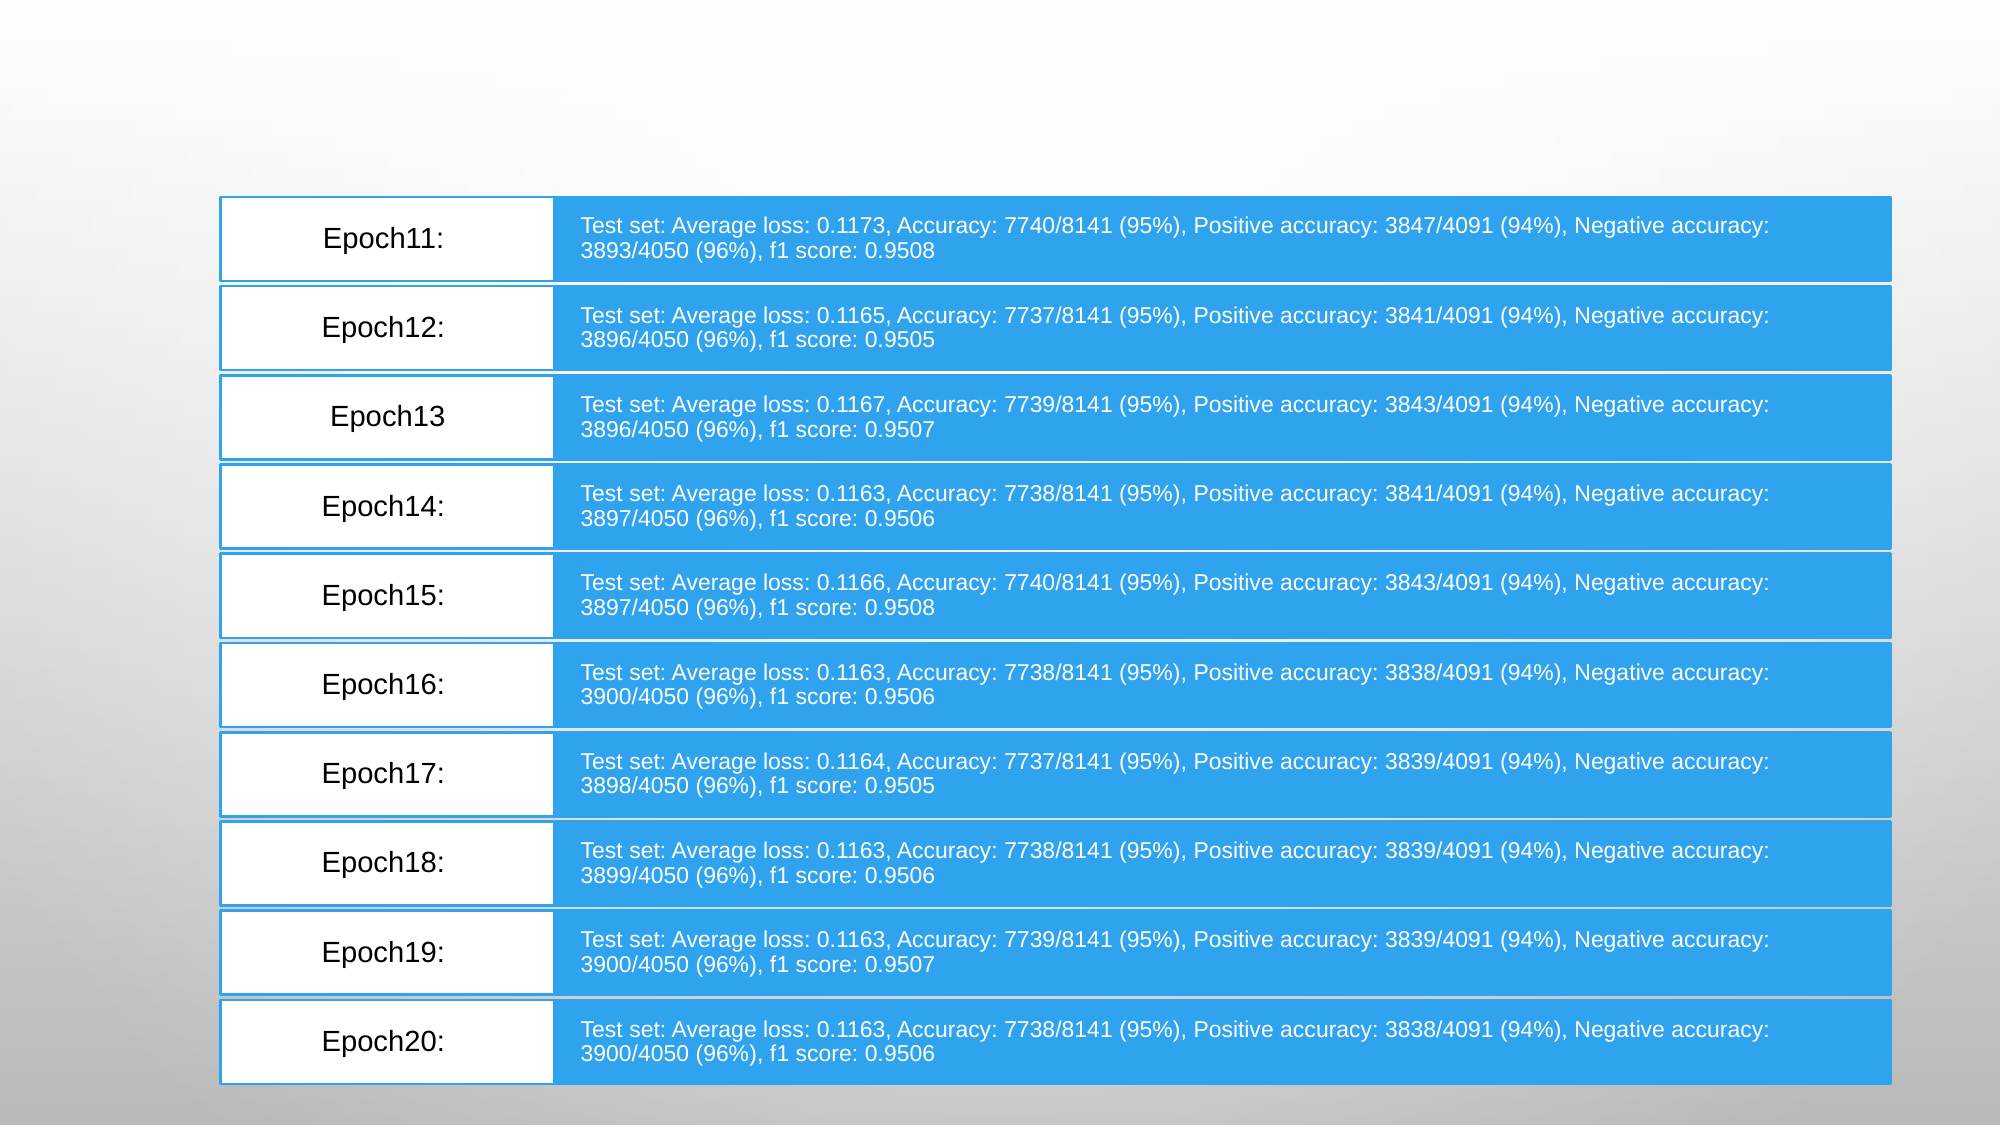

#
Test set: Average loss: 0.1173, Accuracy: 7740/8141 (95%), Positive accuracy: 3847/4091 (94%), Negative accuracy: 3893/4050 (96%), f1 score: 0.9508
Epoch11:
Test set: Average loss: 0.1165, Accuracy: 7737/8141 (95%), Positive accuracy: 3841/4091 (94%), Negative accuracy: 3896/4050 (96%), f1 score: 0.9505
Epoch12:
Test set: Average loss: 0.1167, Accuracy: 7739/8141 (95%), Positive accuracy: 3843/4091 (94%), Negative accuracy: 3896/4050 (96%), f1 score: 0.9507
Epoch13
Test set: Average loss: 0.1163, Accuracy: 7738/8141 (95%), Positive accuracy: 3841/4091 (94%), Negative accuracy: 3897/4050 (96%), f1 score: 0.9506
Epoch14:
Test set: Average loss: 0.1166, Accuracy: 7740/8141 (95%), Positive accuracy: 3843/4091 (94%), Negative accuracy: 3897/4050 (96%), f1 score: 0.9508
Epoch15:
Test set: Average loss: 0.1163, Accuracy: 7738/8141 (95%), Positive accuracy: 3838/4091 (94%), Negative accuracy: 3900/4050 (96%), f1 score: 0.9506
Epoch16:
Test set: Average loss: 0.1164, Accuracy: 7737/8141 (95%), Positive accuracy: 3839/4091 (94%), Negative accuracy: 3898/4050 (96%), f1 score: 0.9505
Epoch17:
Test set: Average loss: 0.1163, Accuracy: 7738/8141 (95%), Positive accuracy: 3839/4091 (94%), Negative accuracy: 3899/4050 (96%), f1 score: 0.9506
Epoch18:
Test set: Average loss: 0.1163, Accuracy: 7739/8141 (95%), Positive accuracy: 3839/4091 (94%), Negative accuracy: 3900/4050 (96%), f1 score: 0.9507
Epoch19:
Test set: Average loss: 0.1163, Accuracy: 7738/8141 (95%), Positive accuracy: 3838/4091 (94%), Negative accuracy: 3900/4050 (96%), f1 score: 0.9506
Epoch20: